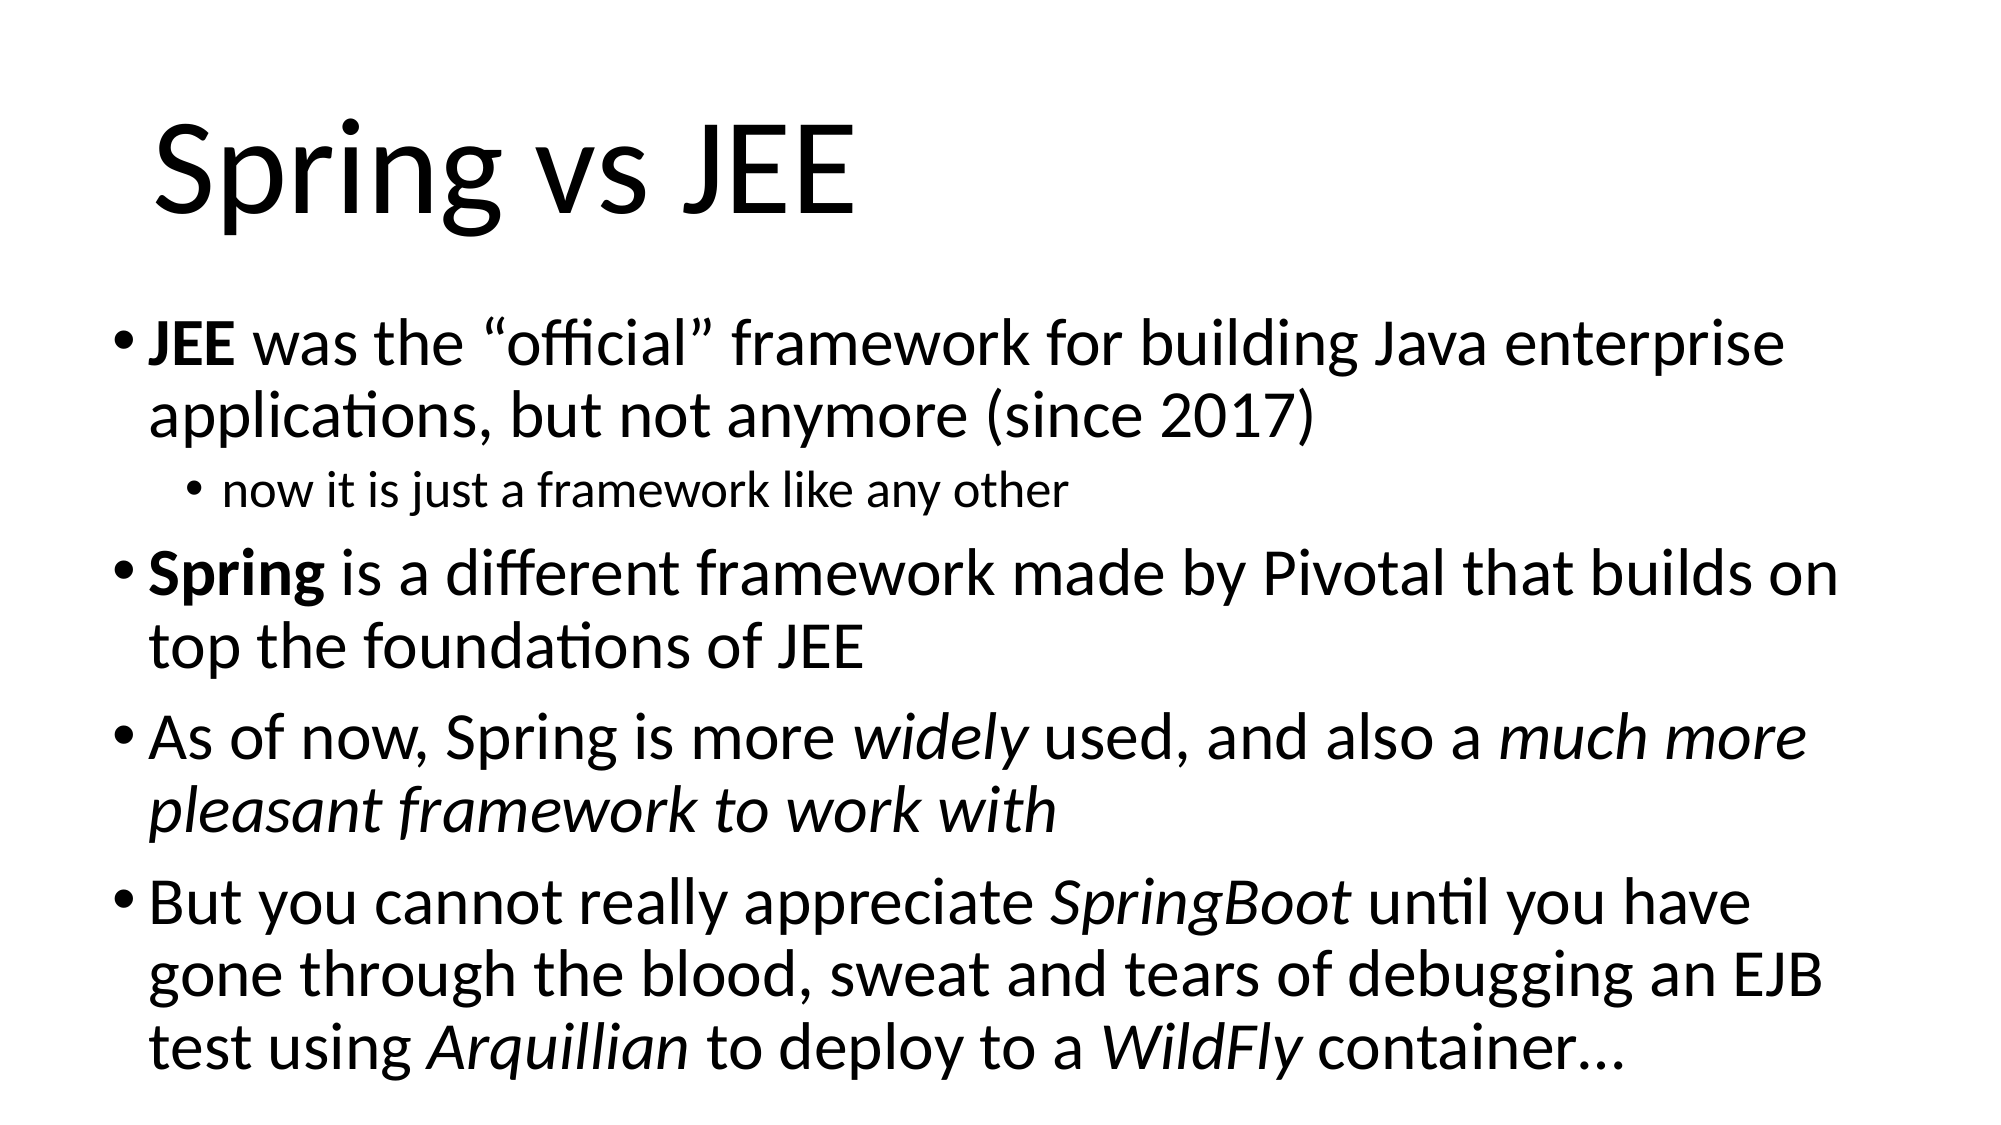

# Spring vs JEE
JEE was the “official” framework for building Java enterprise applications, but not anymore (since 2017)
now it is just a framework like any other
Spring is a different framework made by Pivotal that builds on top the foundations of JEE
As of now, Spring is more widely used, and also a much more pleasant framework to work with
But you cannot really appreciate SpringBoot until you have gone through the blood, sweat and tears of debugging an EJB test using Arquillian to deploy to a WildFly container…